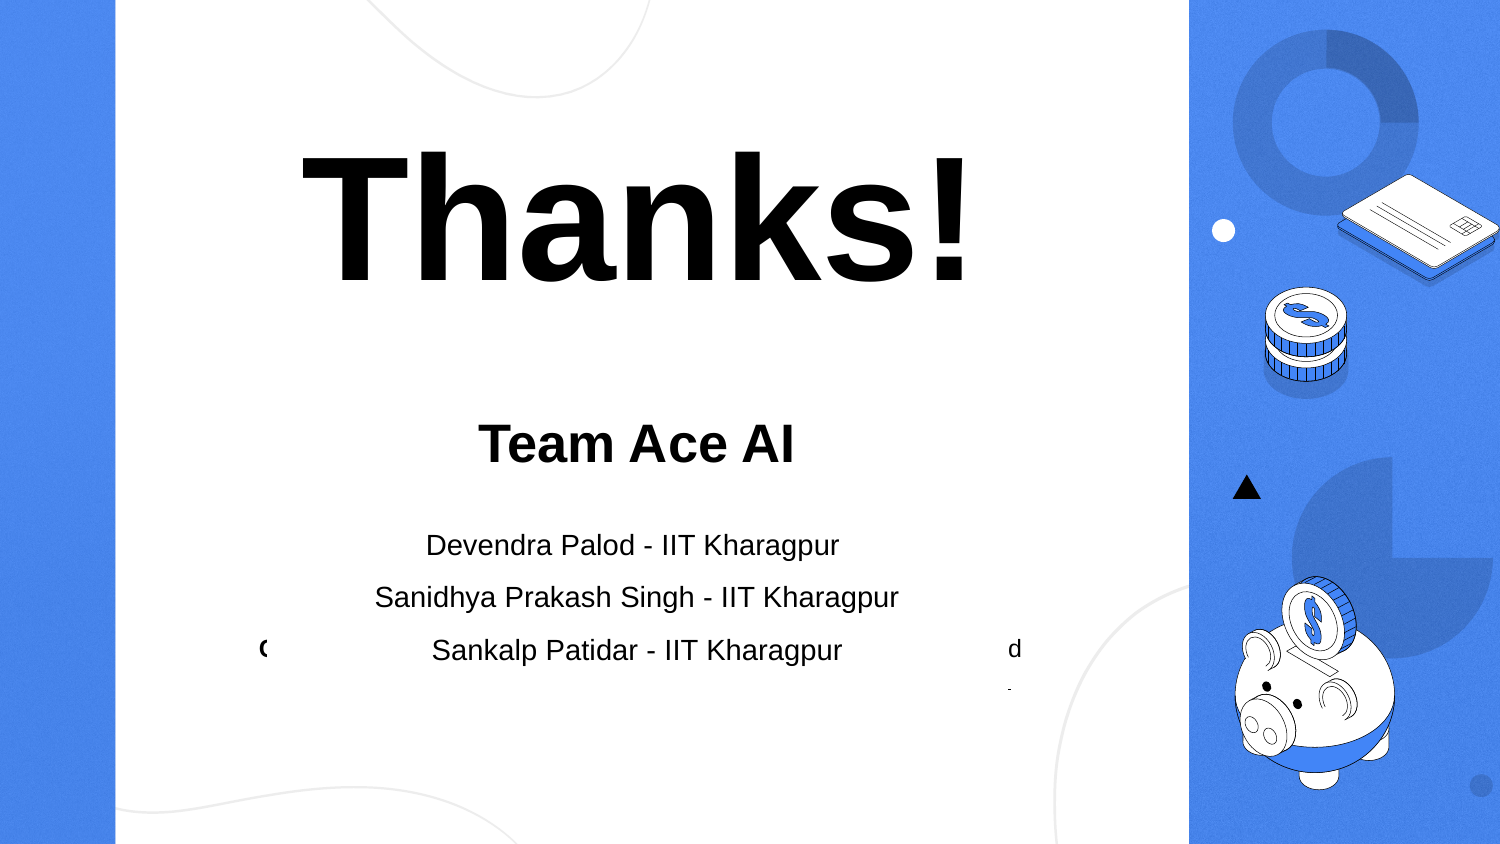

# Thanks!

Team Ace AI

Devendra Palod - IIT Kharagpur
Sanidhya Prakash Singh - IIT Kharagpur
Sankalp Patidar - IIT Kharagpur